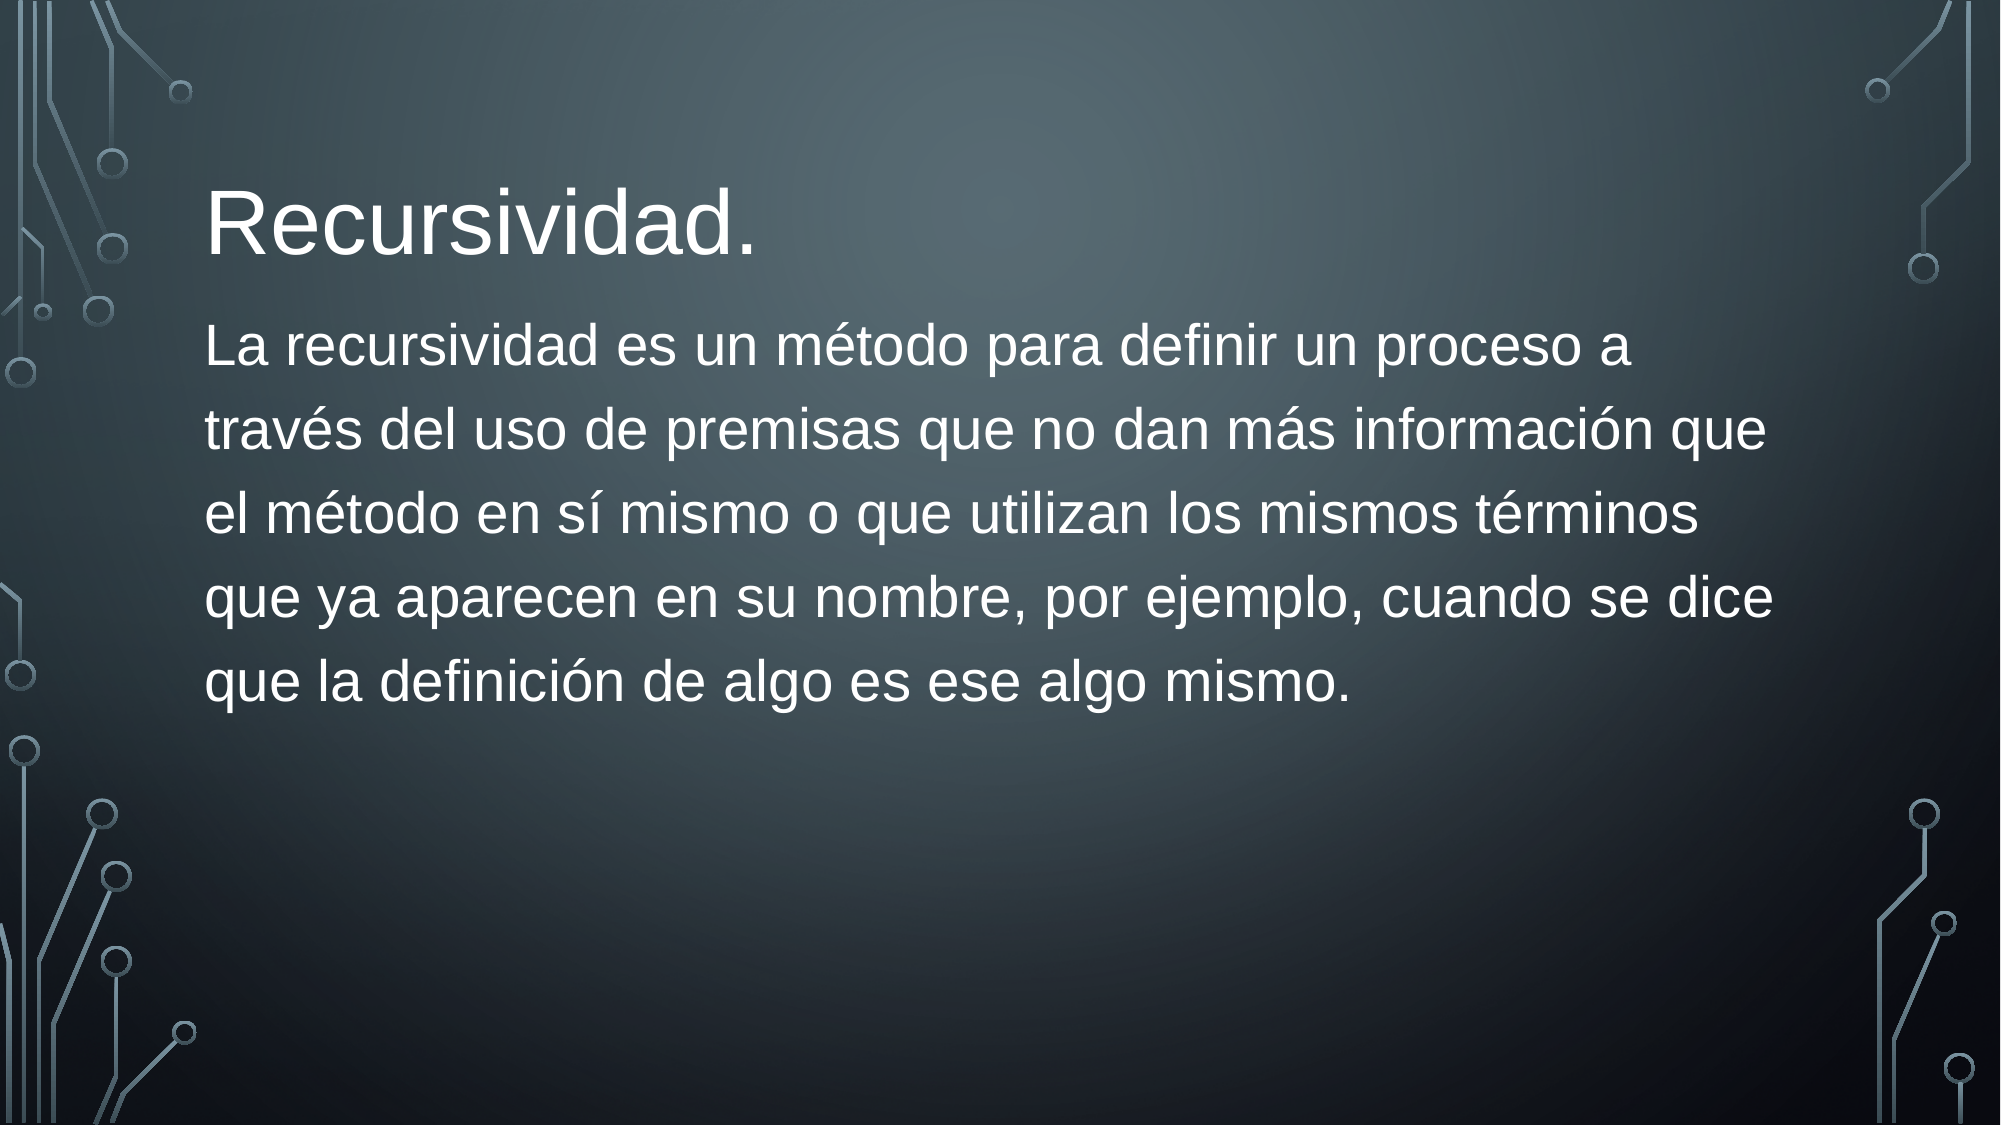

Recursividad.
La recursividad es un método para definir un proceso a través del uso de premisas que no dan más información que el método en sí mismo o que utilizan los mismos términos que ya aparecen en su nombre, por ejemplo, cuando se dice que la definición de algo es ese algo mismo.